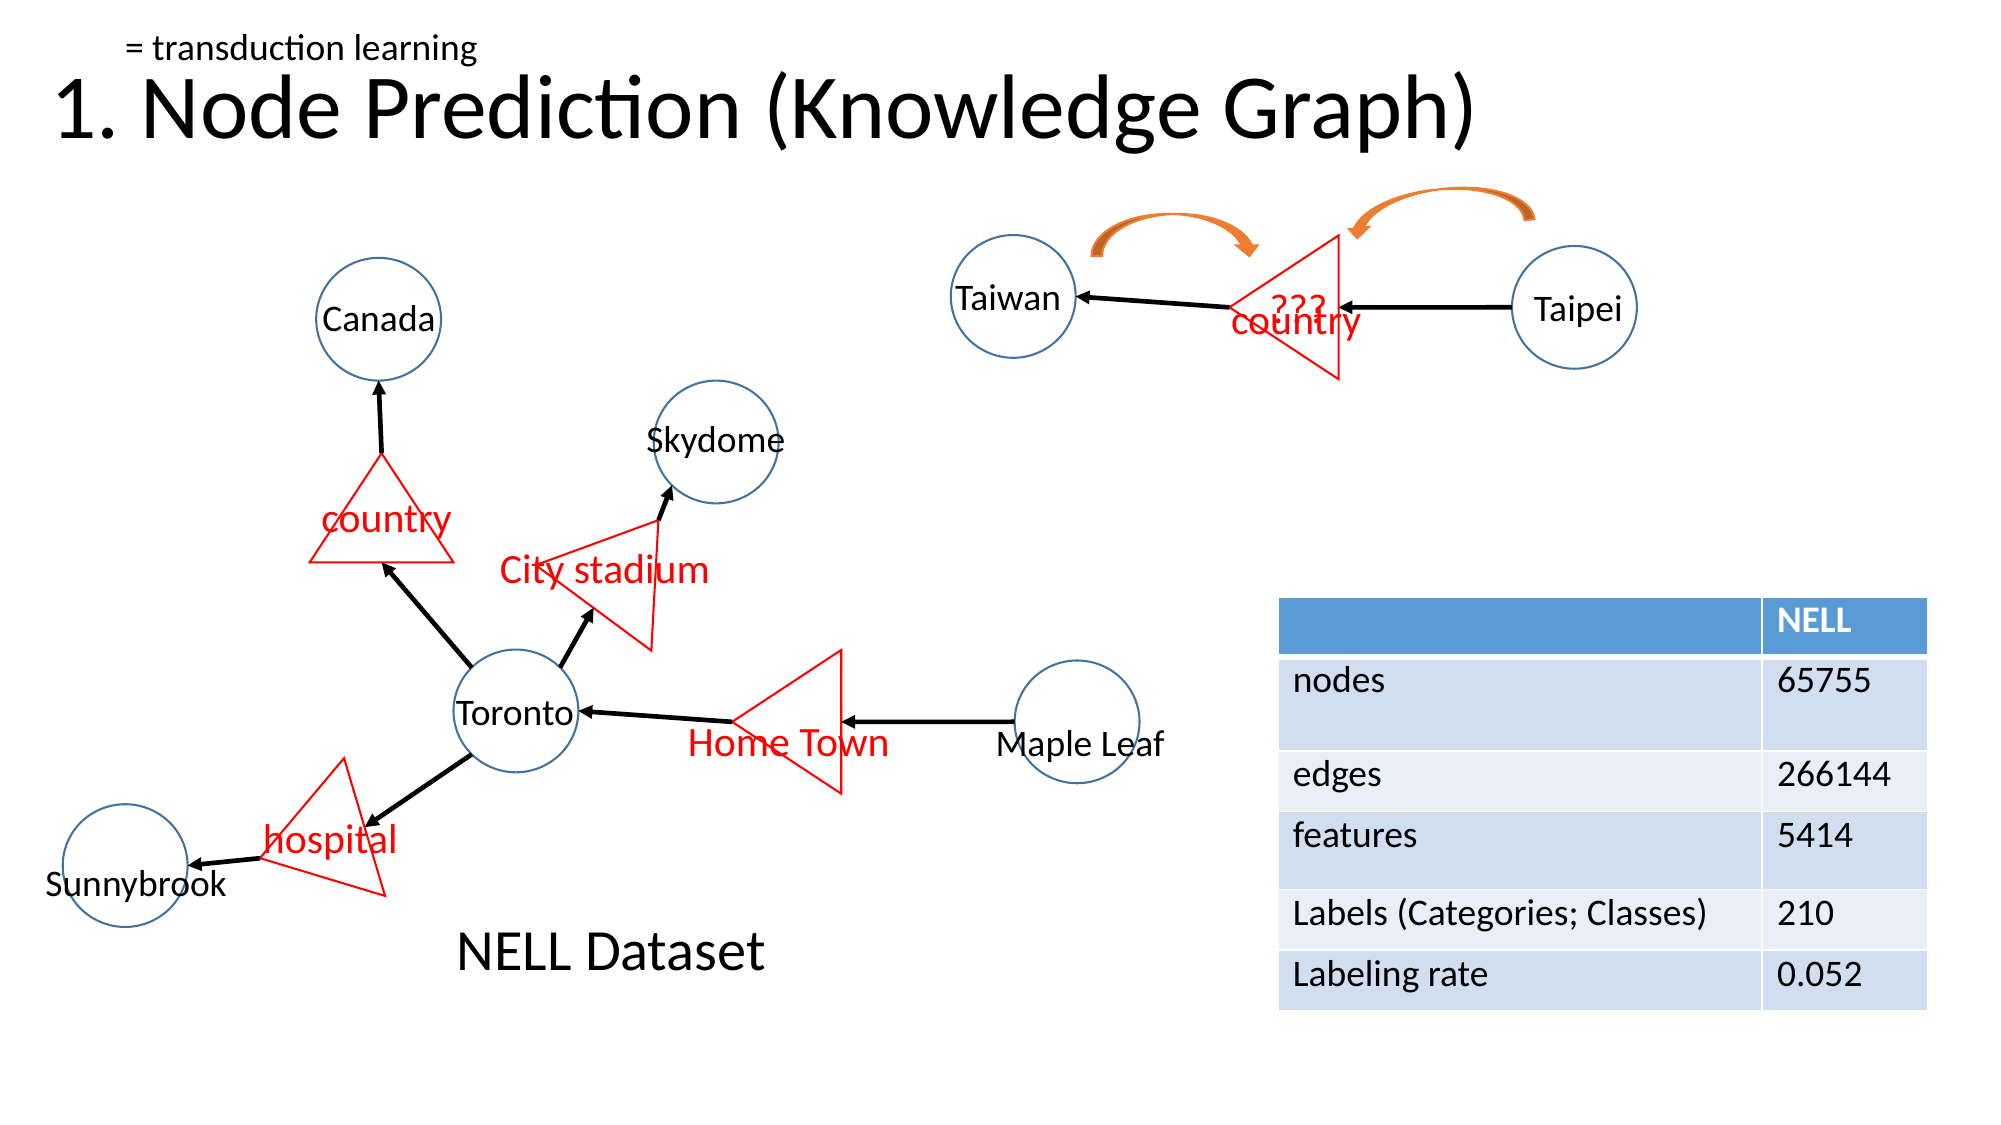

1. Node Prediction (Knowledge Graph)
= transduction learning

Taiwan
???
Taipei
country
Canada

Skydome

country

City stadium
|  | NELL |
| --- | --- |
| nodes | 65755 |
| edges | 266144 |
| features | 5414 |
| Labels (Categories; Classes) | 210 |
| Labeling rate | 0.052 |

Toronto
Home Town
Maple Leaf

hospital

Sunnybrook
NELL Dataset